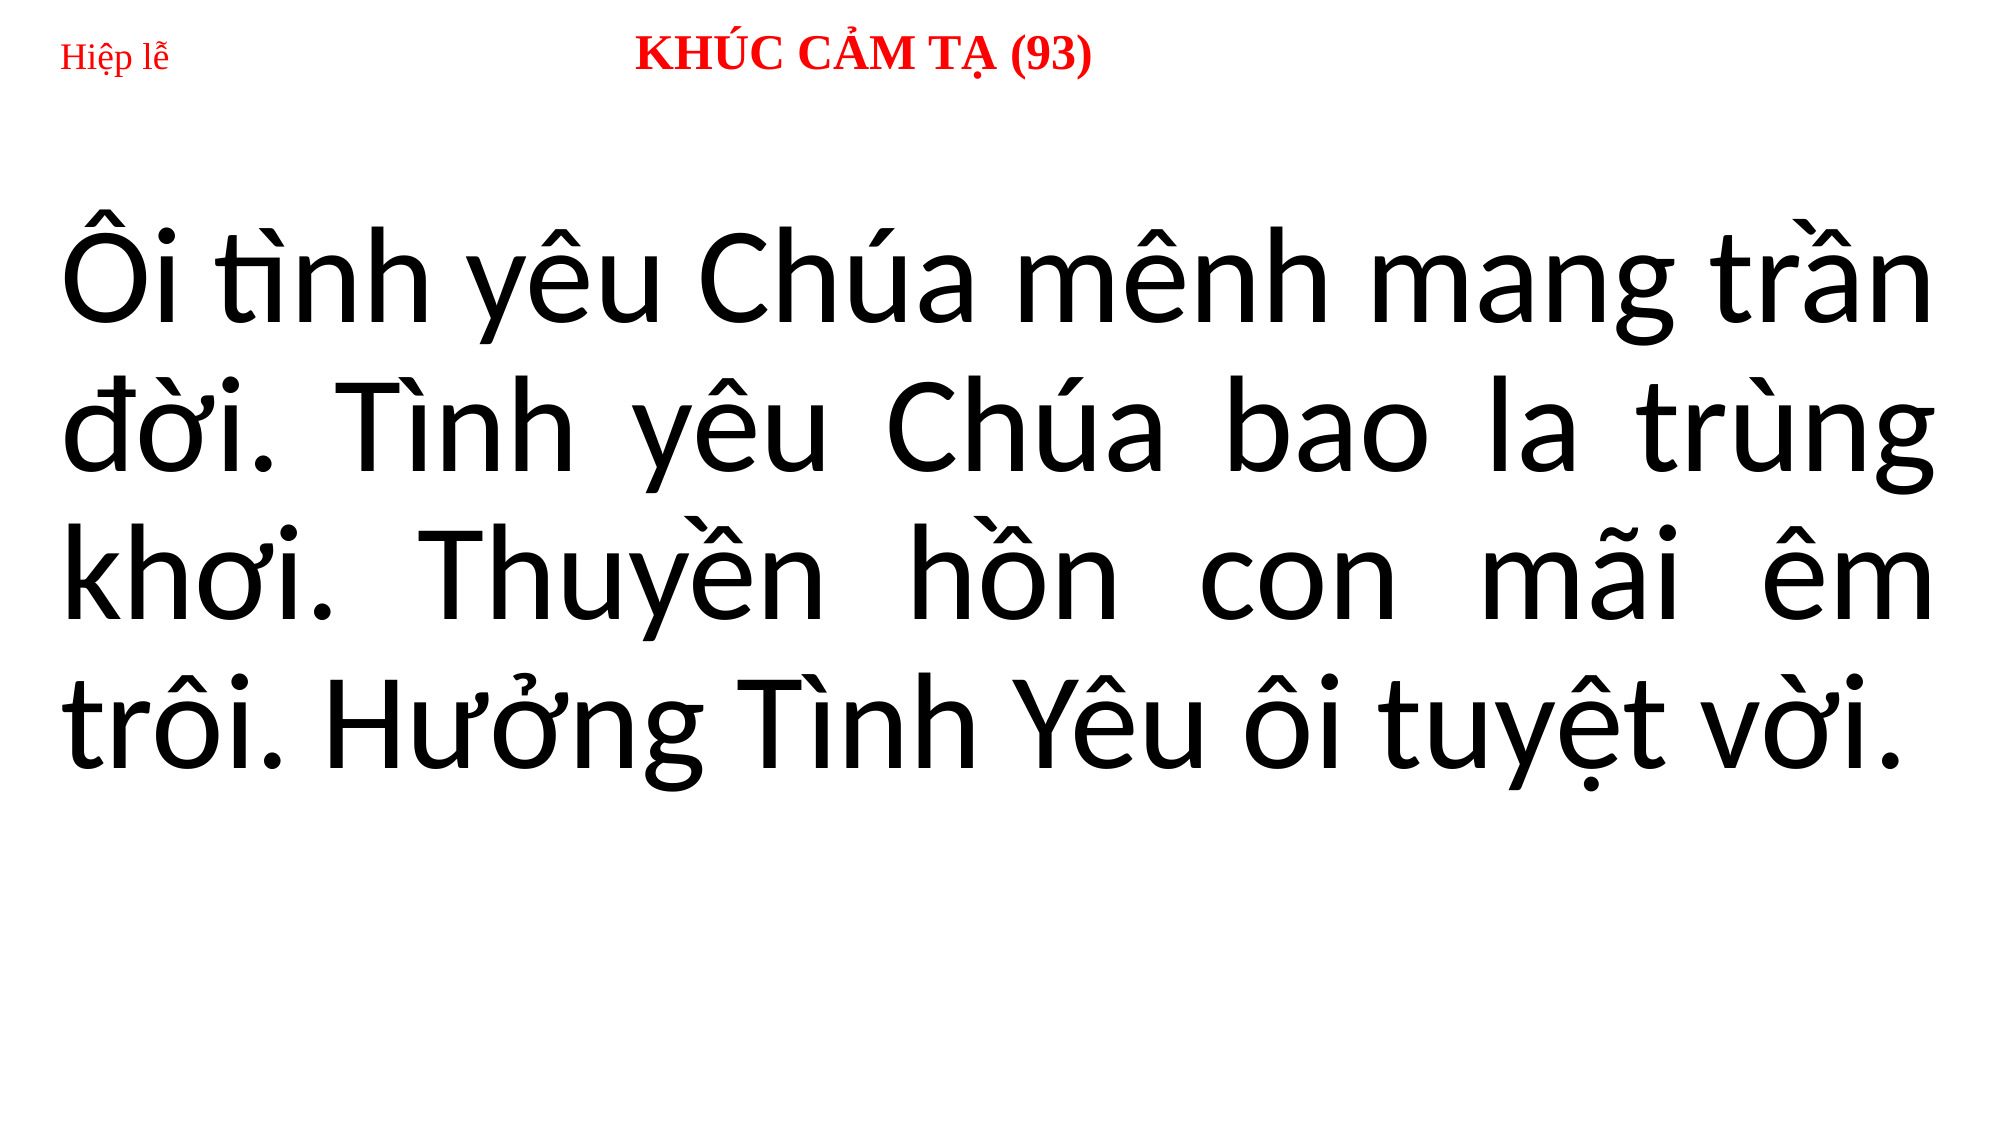

Hiệp lễ                                                 KHÚC CẢM TẠ (93)
Ôi tình yêu Chúa mênh mang trần đời. Tình yêu Chúa bao la trùng khơi. Thuyền hồn con mãi êm trôi. Hưởng Tình Yêu ôi tuyệt vời.